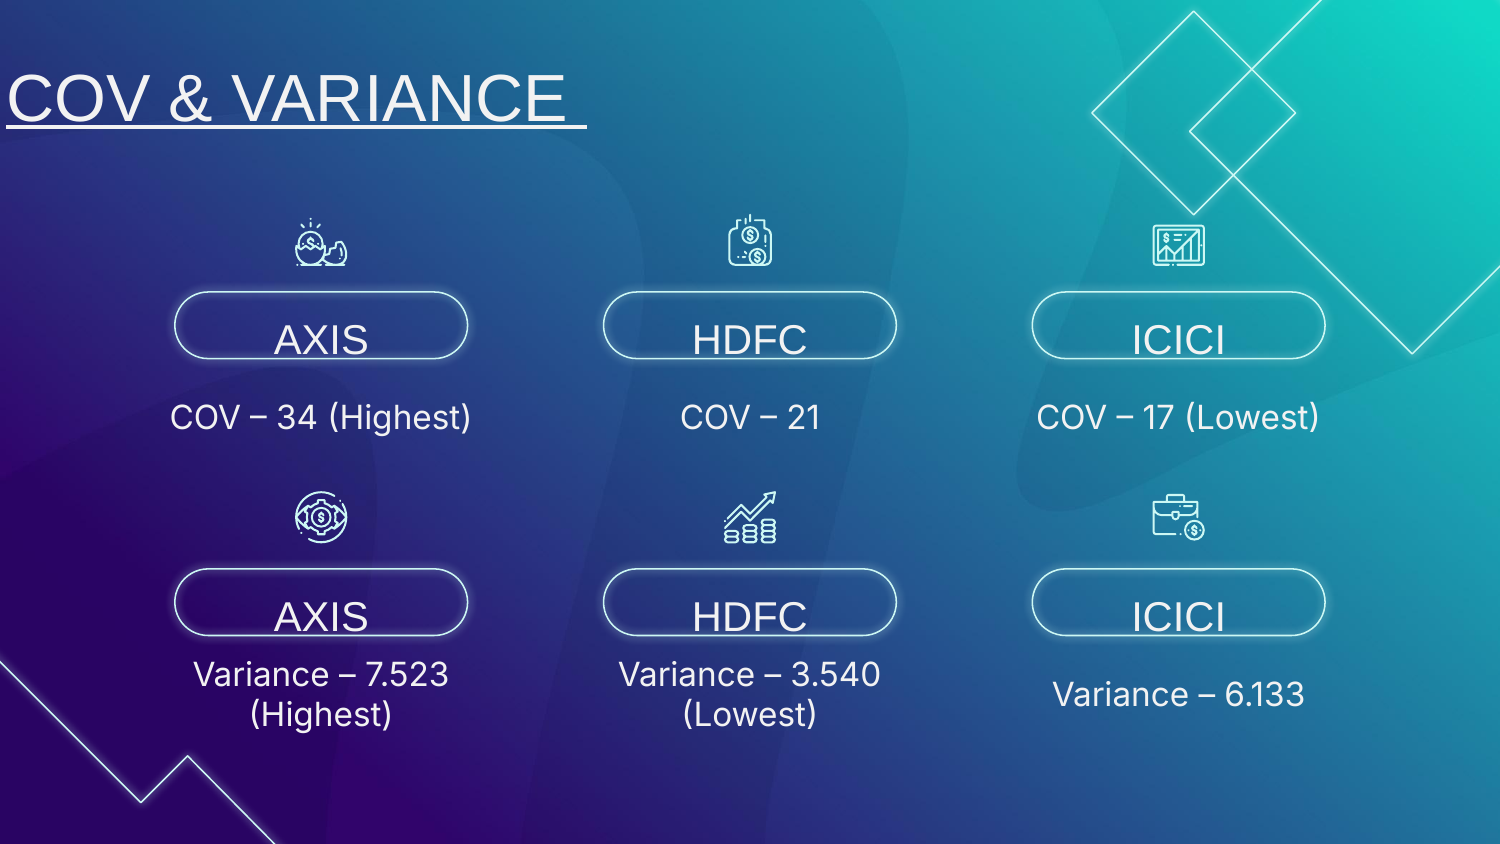

# COV & VARIANCE

AXIS
HDFC
ICICI
COV – 34 (Highest)
COV – 21
COV – 17 (Lowest)

AXIS
HDFC
ICICI
Variance – 7.523 (Highest)
Variance – 3.540
(Lowest)
Variance – 6.133